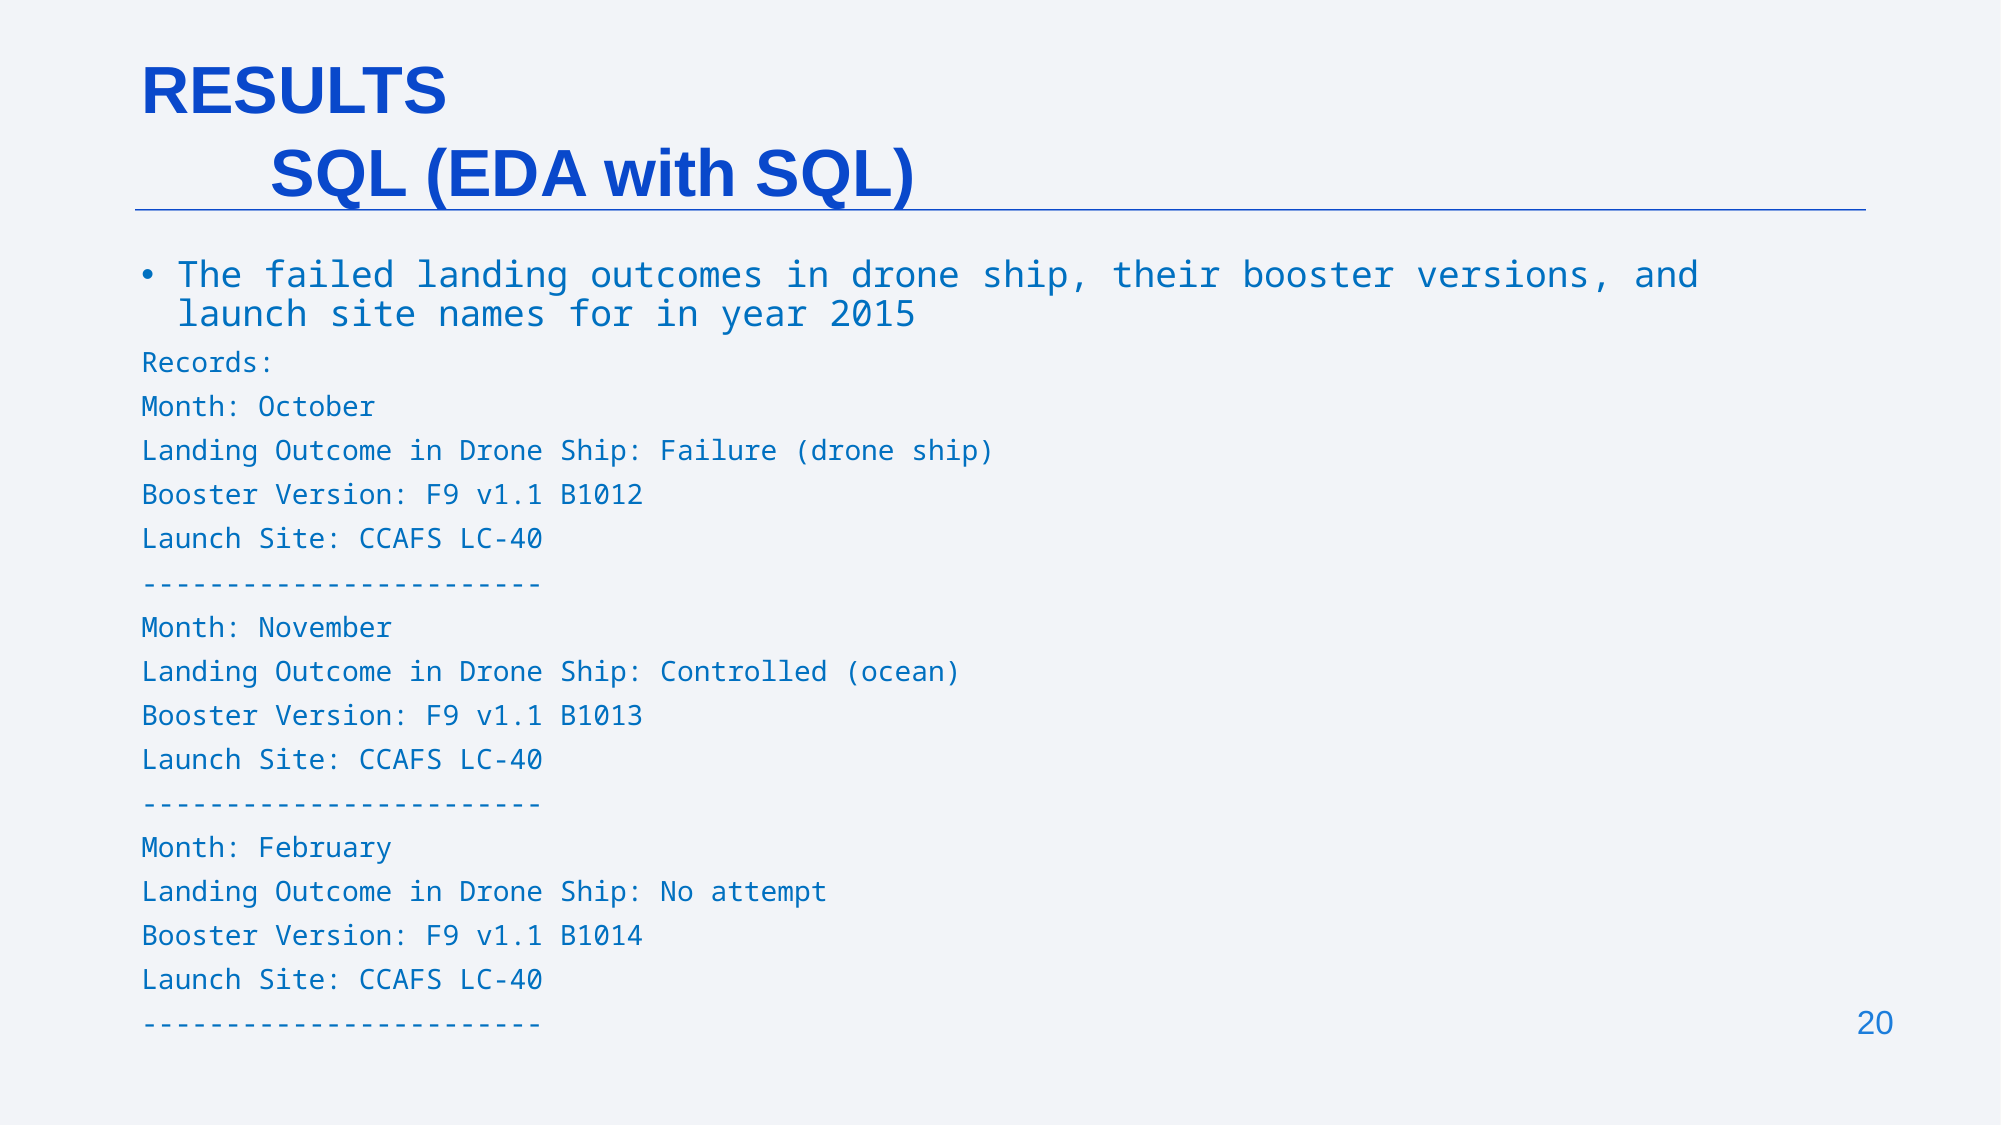

RESULTS
       SQL (EDA with SQL)
The failed landing outcomes in drone ship, their booster versions, and launch site names for in year 2015
Records:
Month: October
Landing Outcome in Drone Ship: Failure (drone ship)
Booster Version: F9 v1.1 B1012
Launch Site: CCAFS LC-40
------------------------
Month: November
Landing Outcome in Drone Ship: Controlled (ocean)
Booster Version: F9 v1.1 B1013
Launch Site: CCAFS LC-40
------------------------
Month: February
Landing Outcome in Drone Ship: No attempt
Booster Version: F9 v1.1 B1014
Launch Site: CCAFS LC-40
------------------------
20